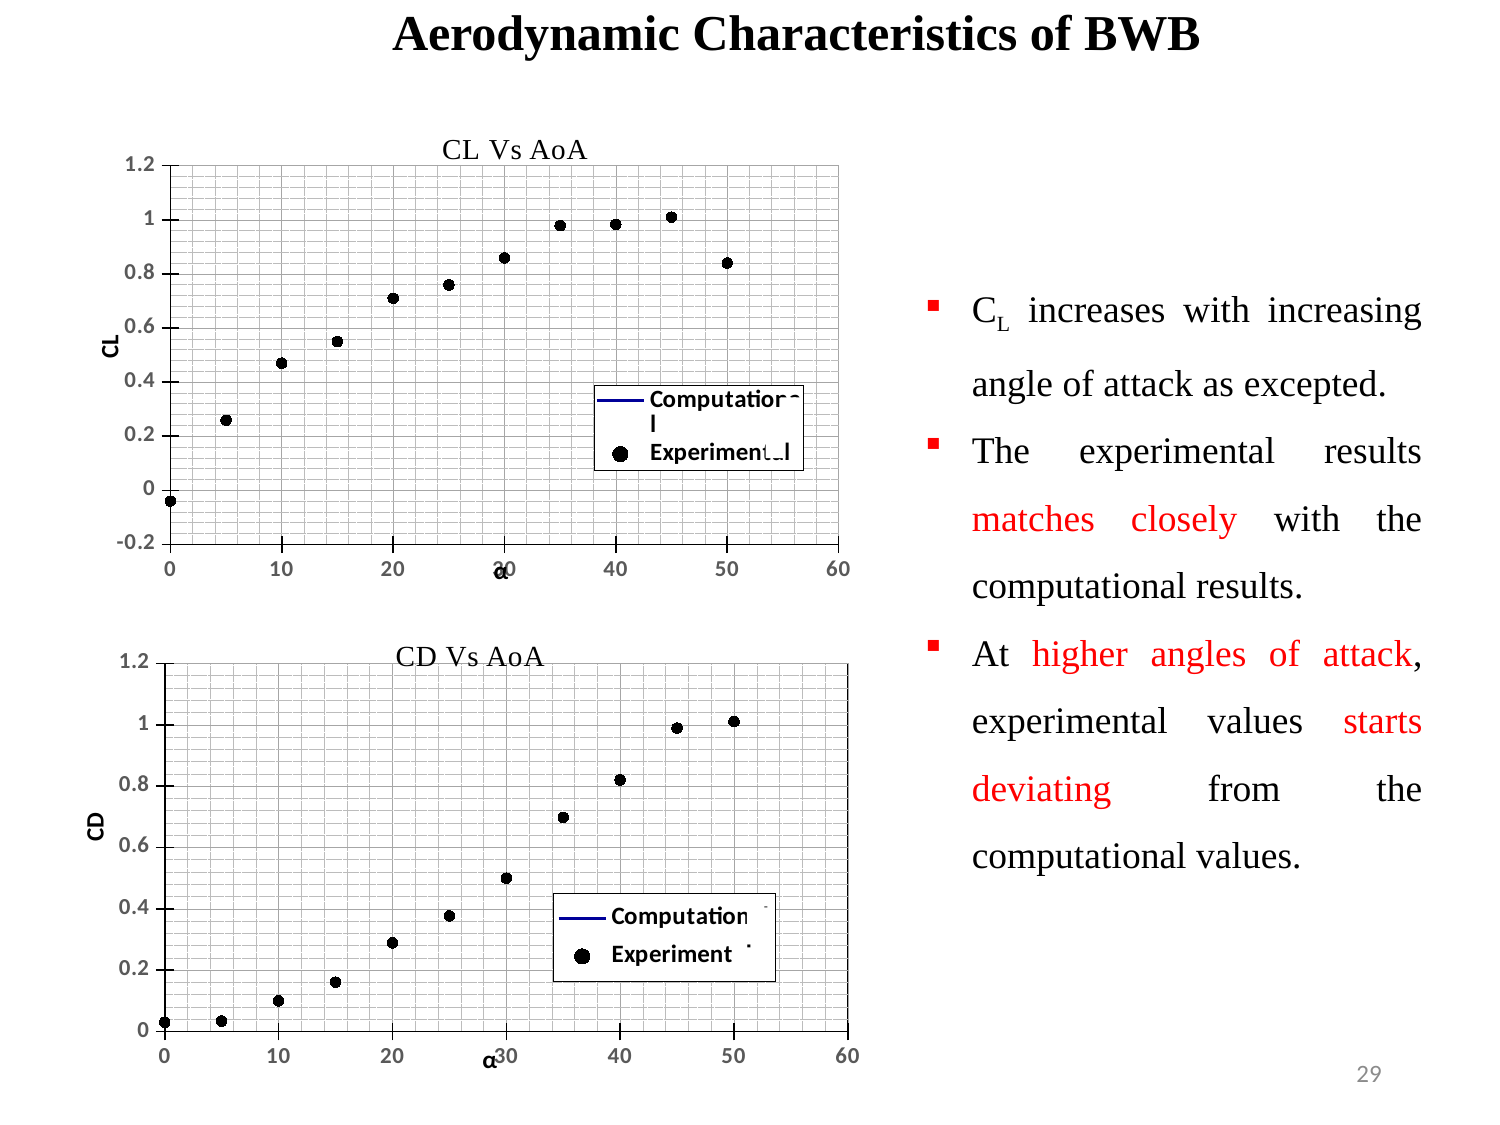

# Aerodynamic Characteristics of BWB

### Chart: CL Vs AoA

| Category |  |  |
|---|---|---|
CL increases with increasing angle of attack as excepted.
The experimental results matches closely with the computational results.
At higher angles of attack, experimental values starts deviating from the computational values.

### Chart: CD Vs AoA

| Category |  |  |
|---|---|---|
29